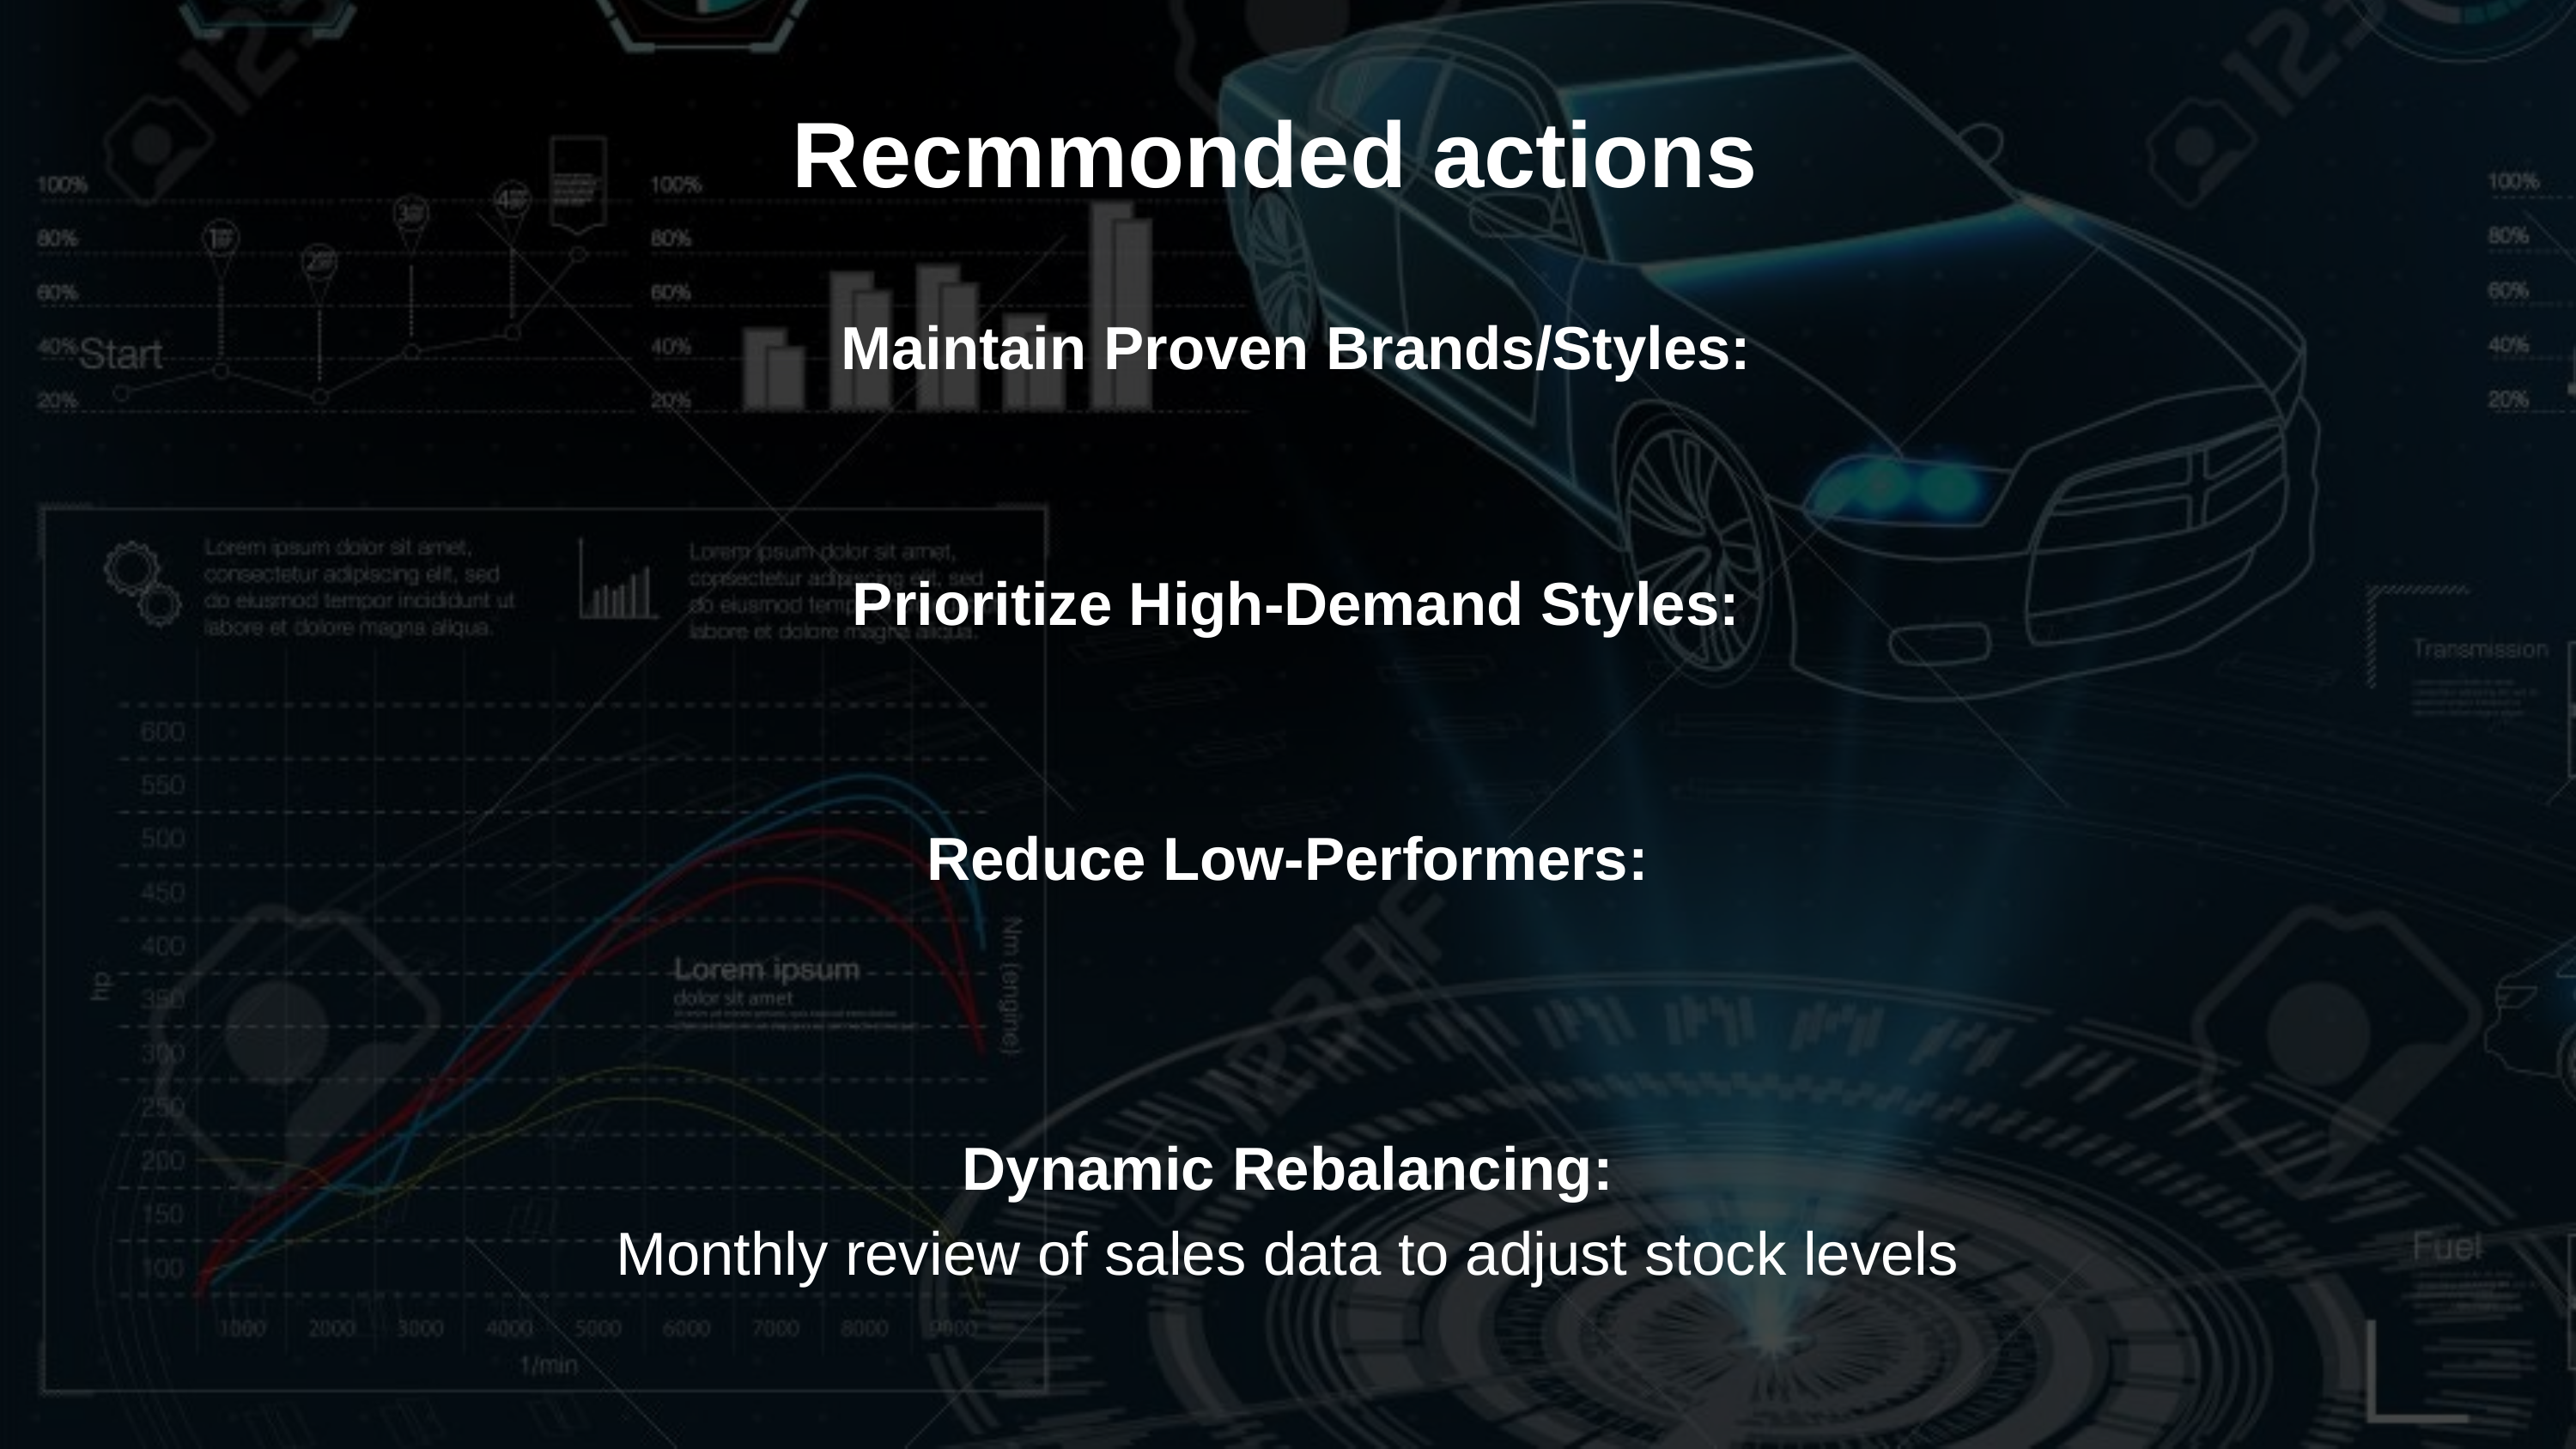

Recmmonded actions
 Maintain Proven Brands/Styles:

 Prioritize High-Demand Styles:

Reduce Low-Performers:

Dynamic Rebalancing:
Monthly review of sales data to adjust stock levels